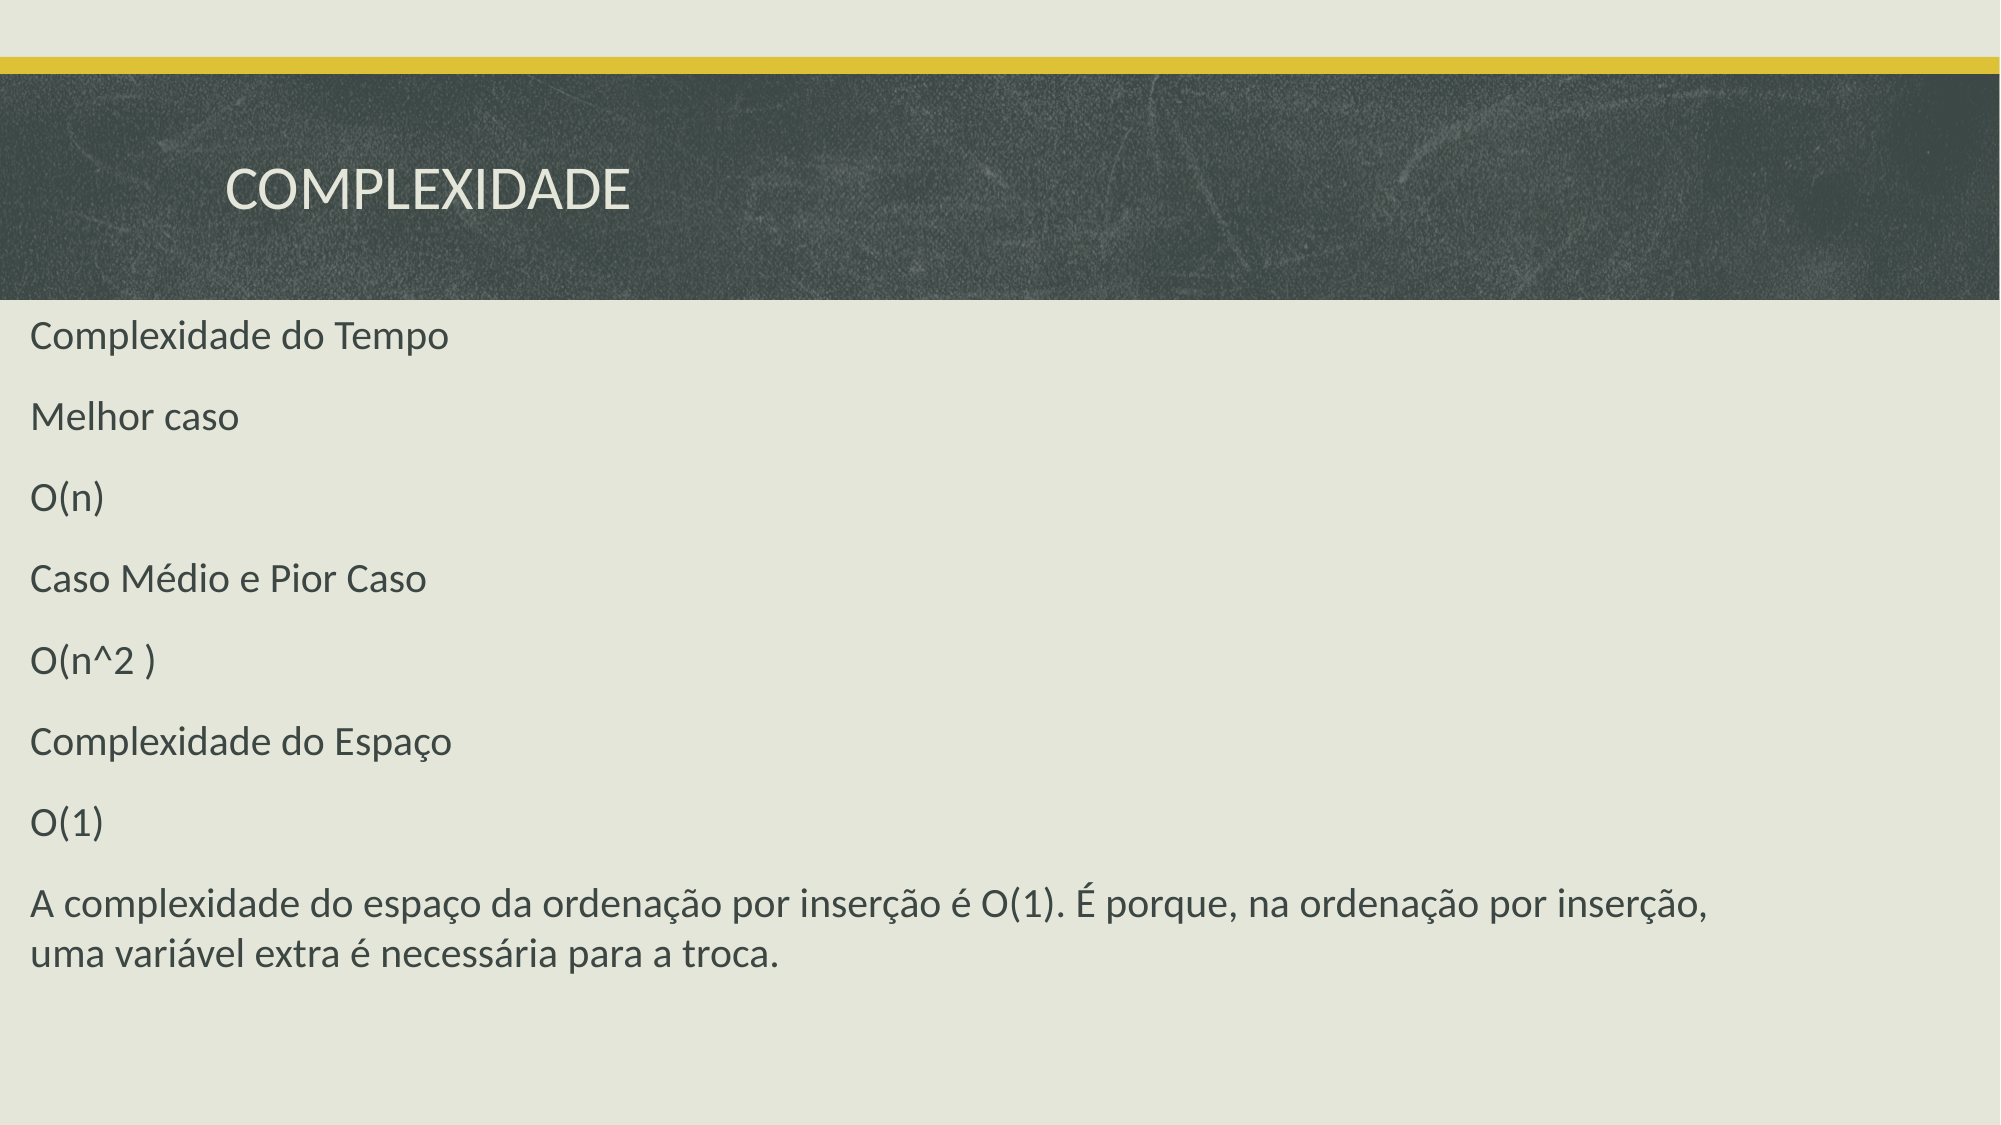

# COMPLEXIDADE
Complexidade do Tempo
Melhor caso
O(n)
Caso Médio e Pior Caso
O(n^2 )
Complexidade do Espaço
O(1)
A complexidade do espaço da ordenação por inserção é O(1). É porque, na ordenação por inserção, uma variável extra é necessária para a troca.